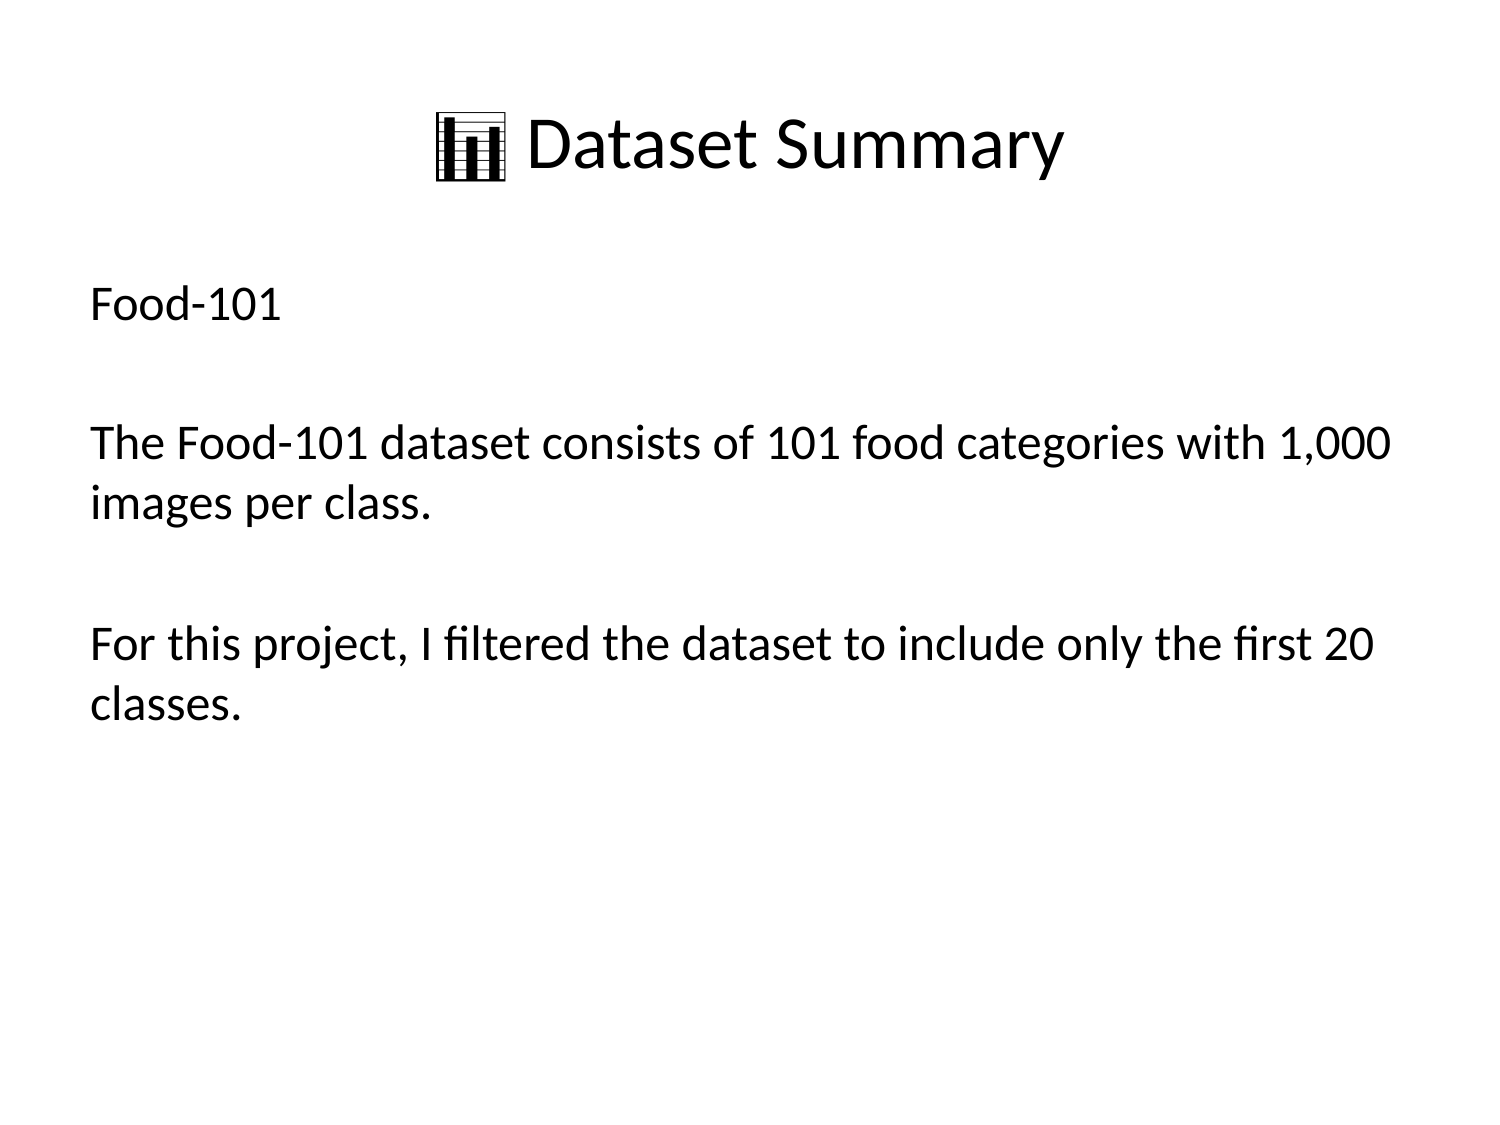

# 📊 Dataset Summary
Food-101

The Food-101 dataset consists of 101 food categories with 1,000 images per class.

For this project, I filtered the dataset to include only the first 20 classes.